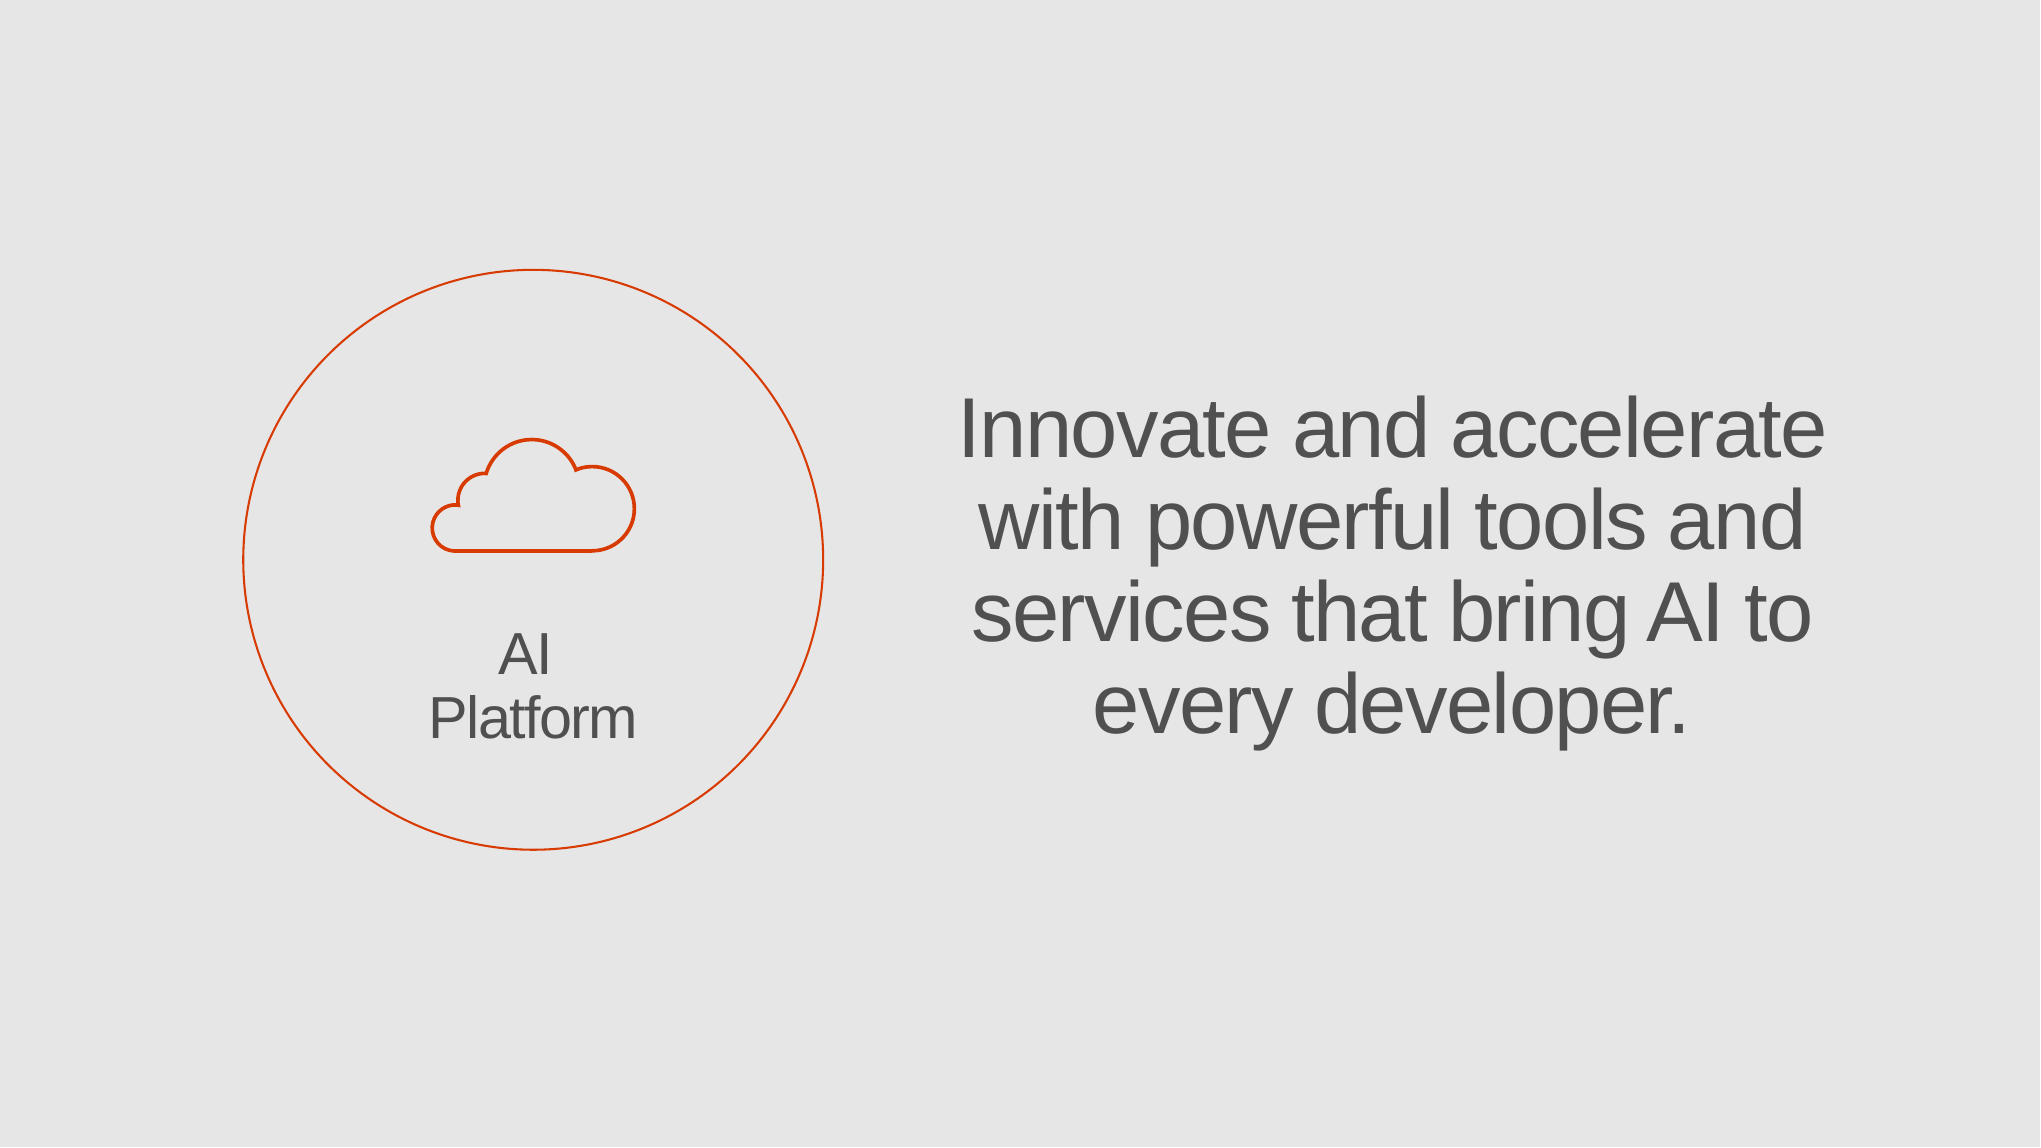

Innovate and accelerate with powerful tools and services that bring AI to every developer.

AI
Platform